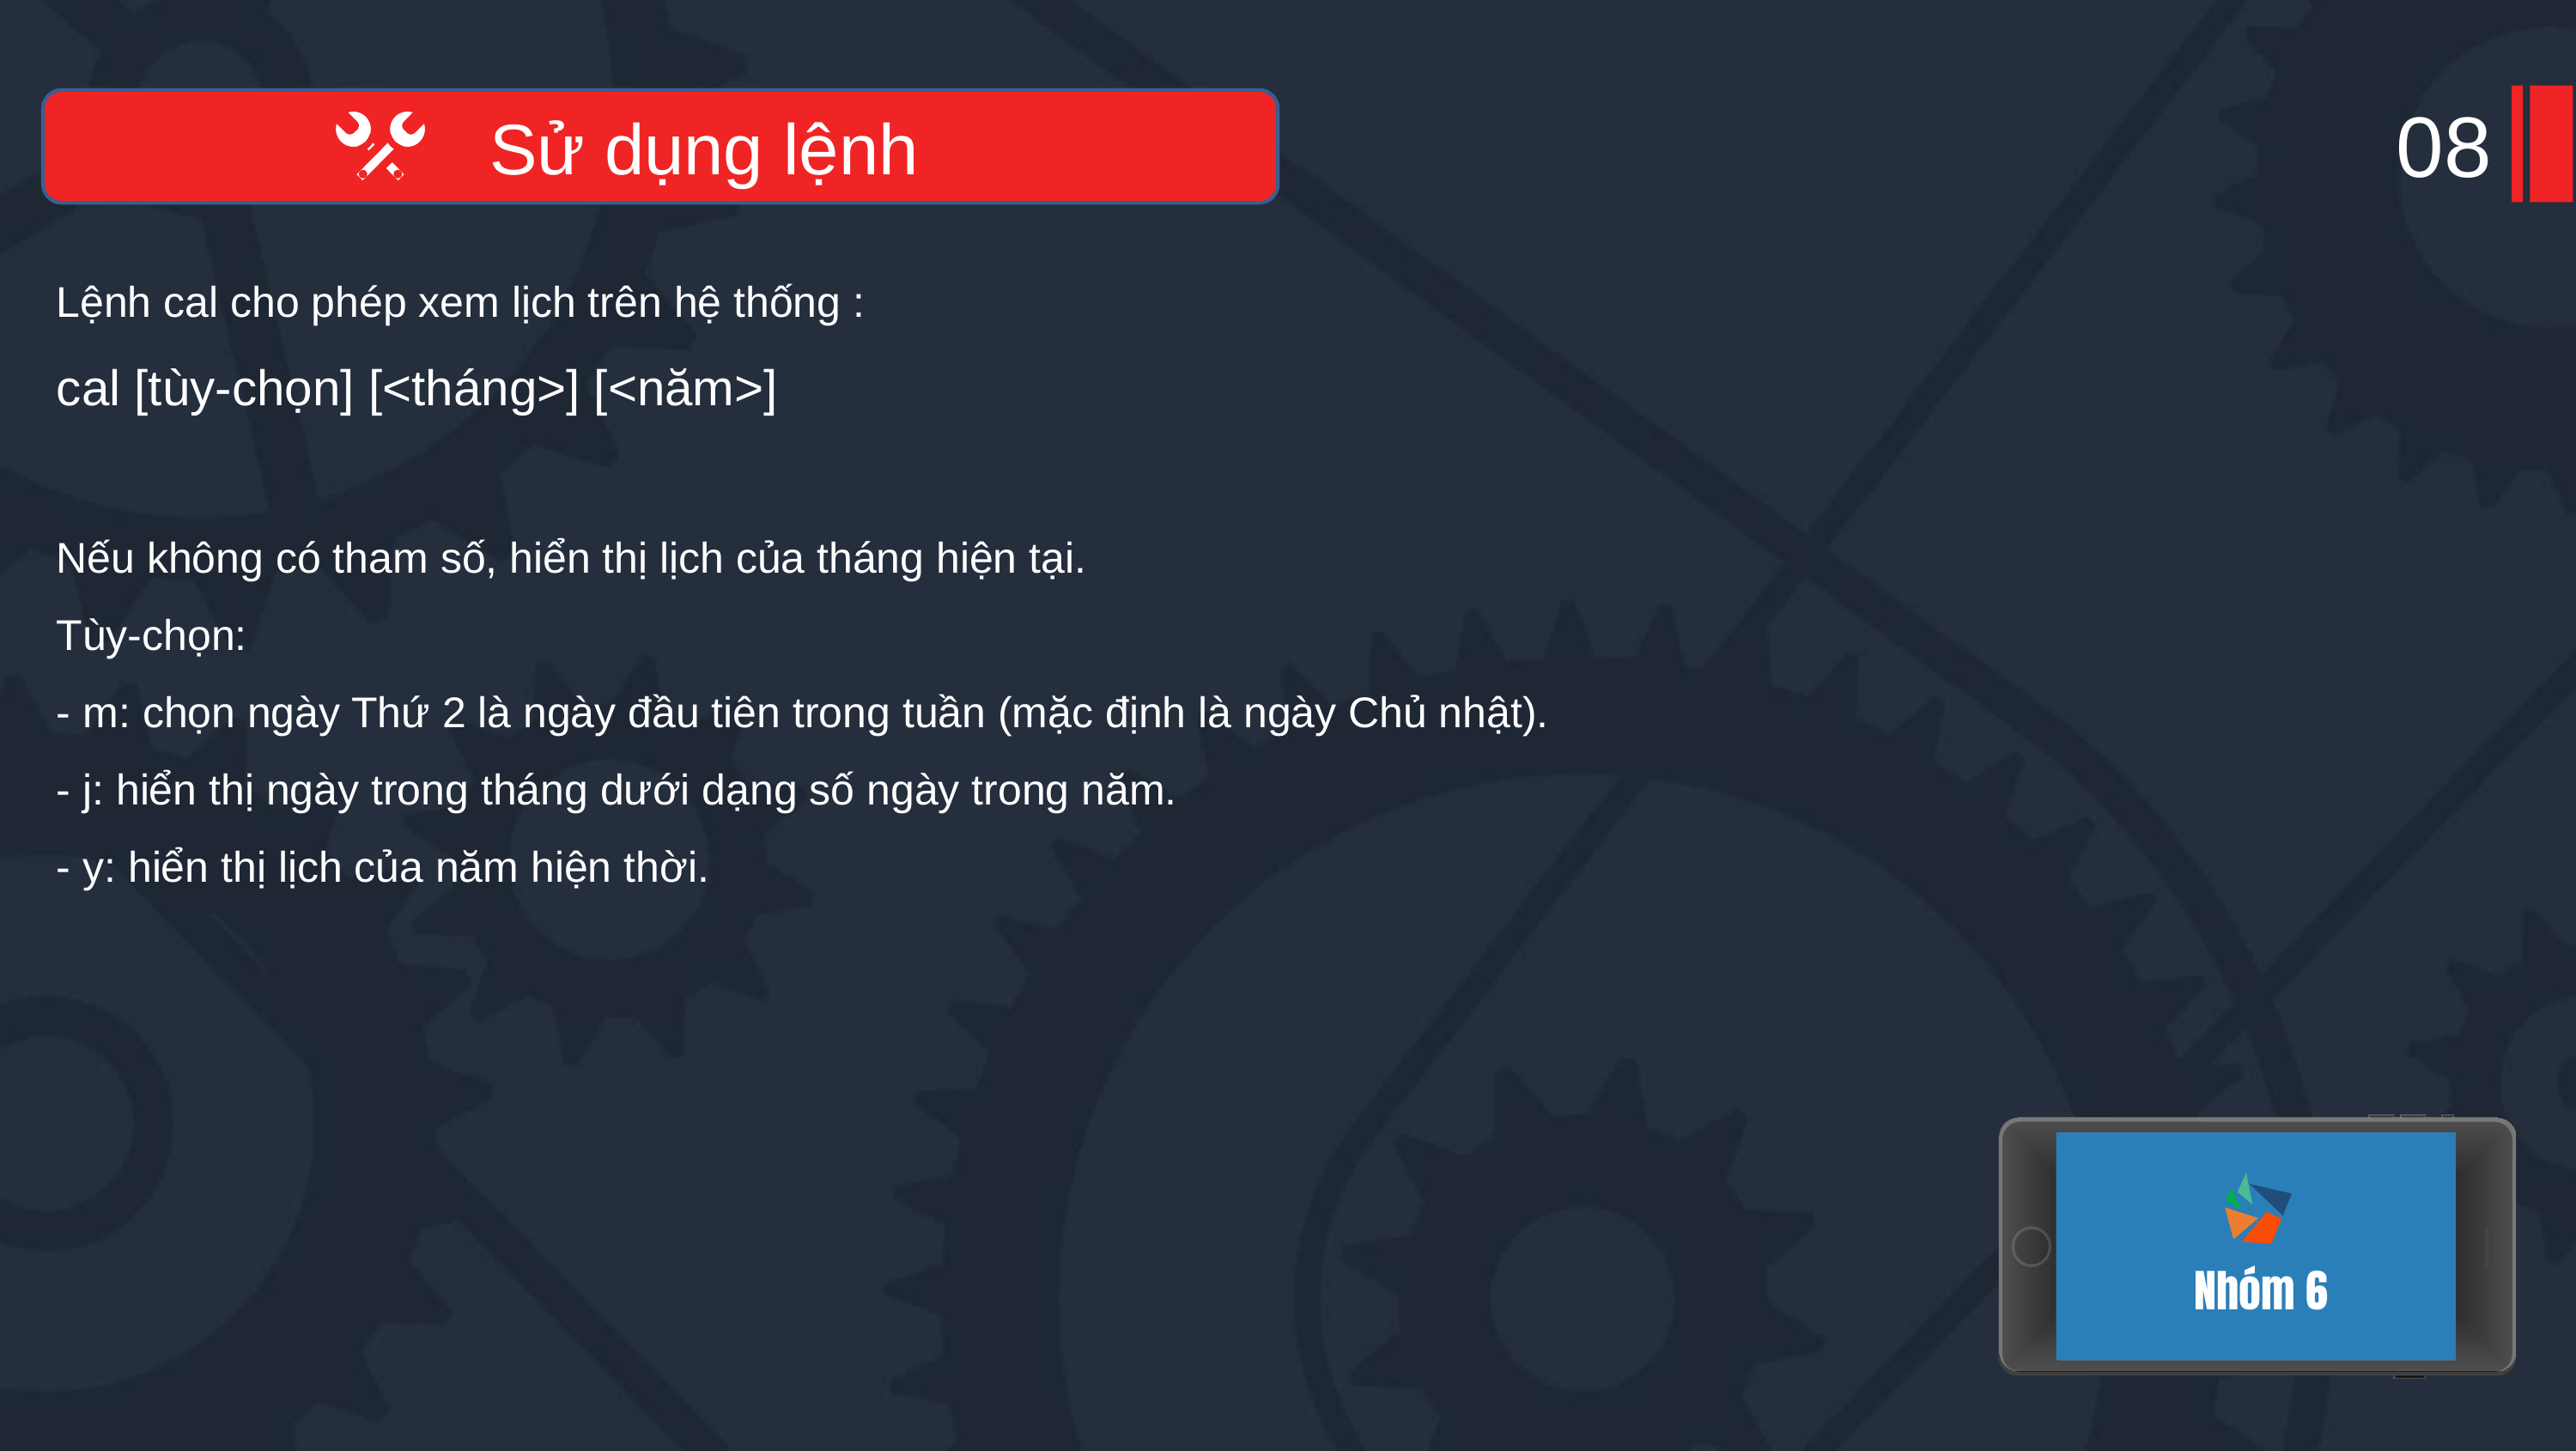

08

Sử dụng lệnh

Lệnh cal cho phép xem lịch trên hệ thống :
cal [tùy-chọn] [<tháng>] [<năm>]
Nếu không có tham số, hiển thị lịch của tháng hiện tại.
Tùy-chọn:
- m: chọn ngày Thứ 2 là ngày đầu tiên trong tuần (mặc định là ngày Chủ nhật).
- j: hiển thị ngày trong tháng dưới dạng số ngày trong năm.
- y: hiển thị lịch của năm hiện thời.

Nhóm 6